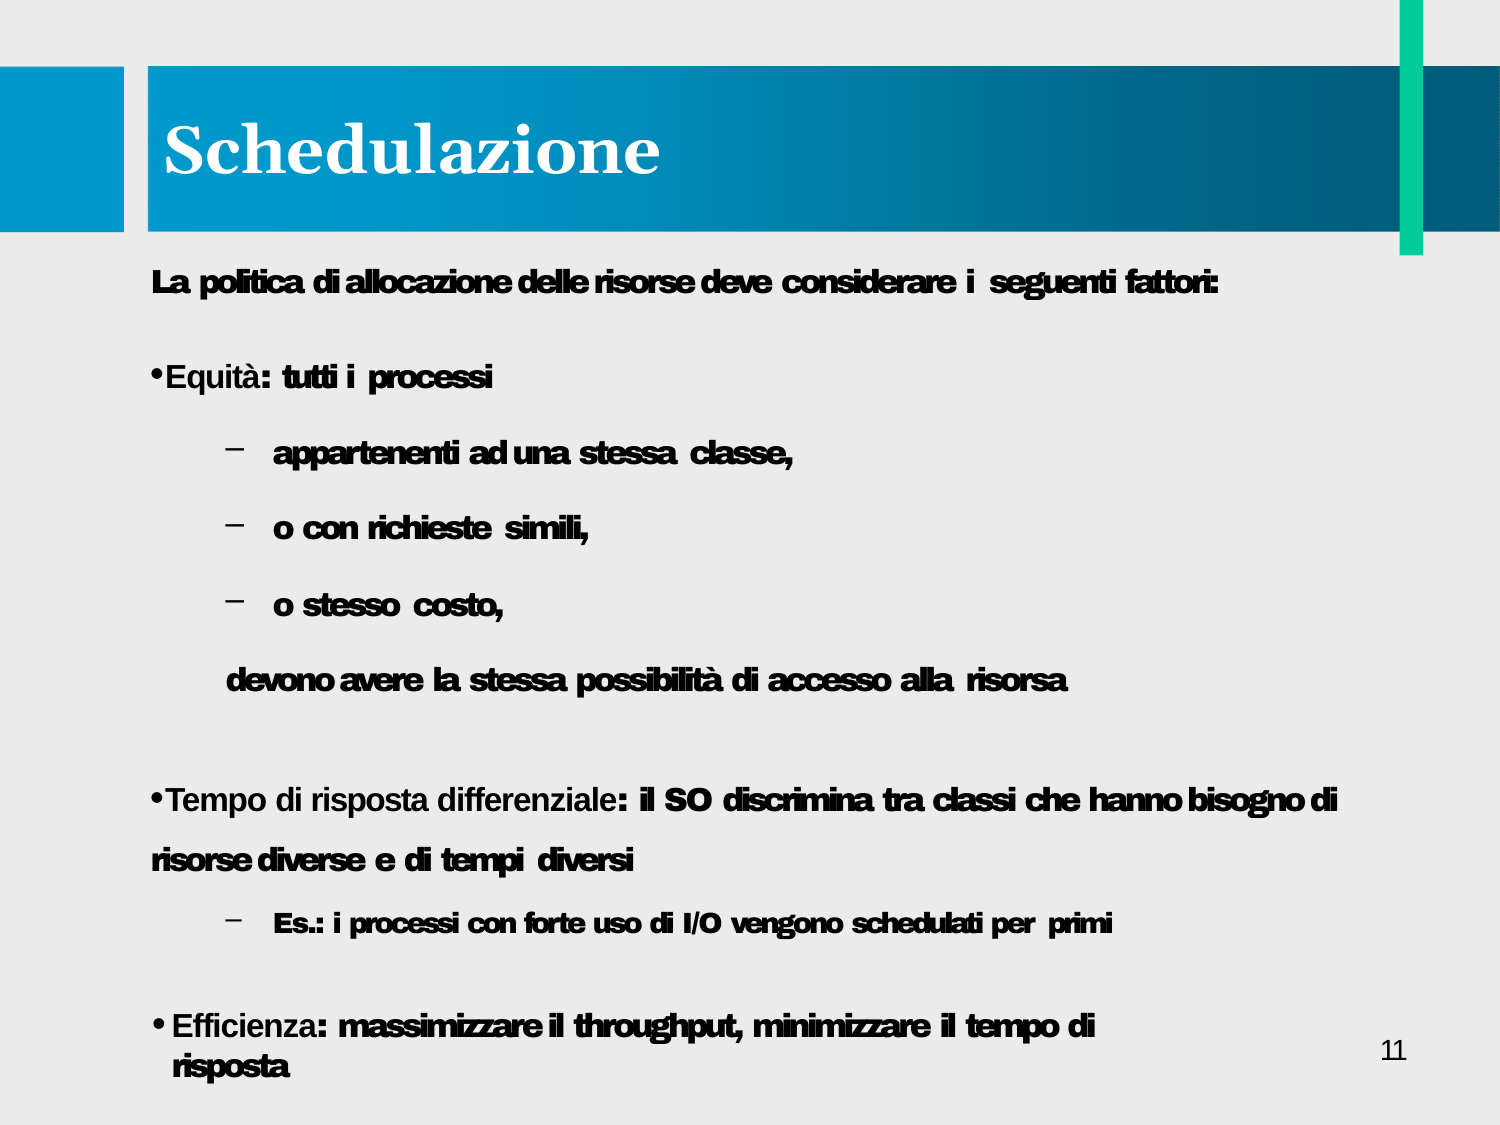

# Schedulazione

La politica di allocazione delle risorse deve considerare i seguenti fattori:

Equità: tutti i processi
appartenenti ad una stessa classe,
o con richieste simili,
o stesso costo,
devono avere la stessa possibilità di accesso alla risorsa

Tempo di risposta differenziale: il SO discrimina tra classi che hanno bisogno di  risorse diverse e di tempi diversi
Es.: i processi con forte uso di I/O vengono schedulati per primi
Efficienza: massimizzare il throughput, minimizzare il tempo di risposta
11